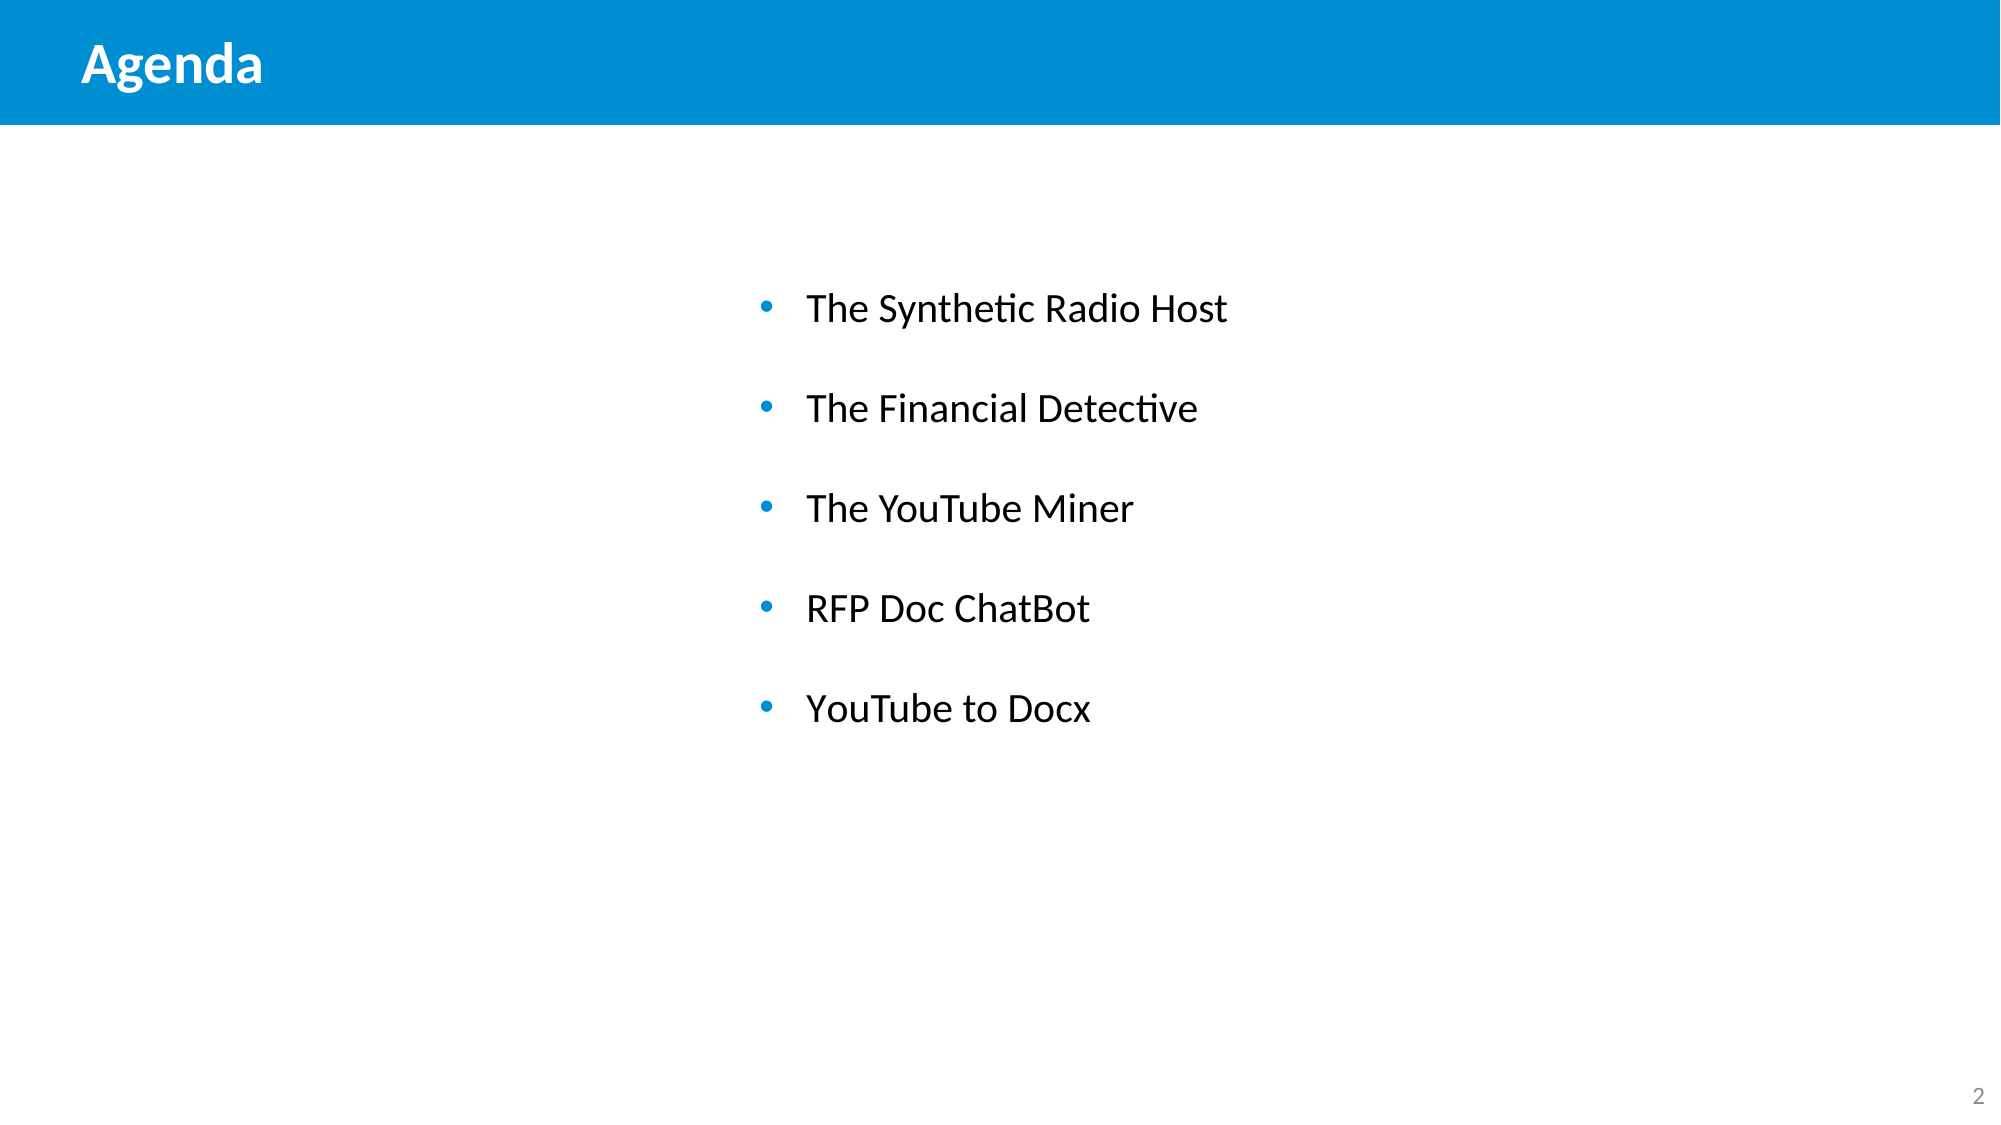

Agenda
The Synthetic Radio Host
The Financial Detective
The YouTube Miner
RFP Doc ChatBot
YouTube to Docx

2